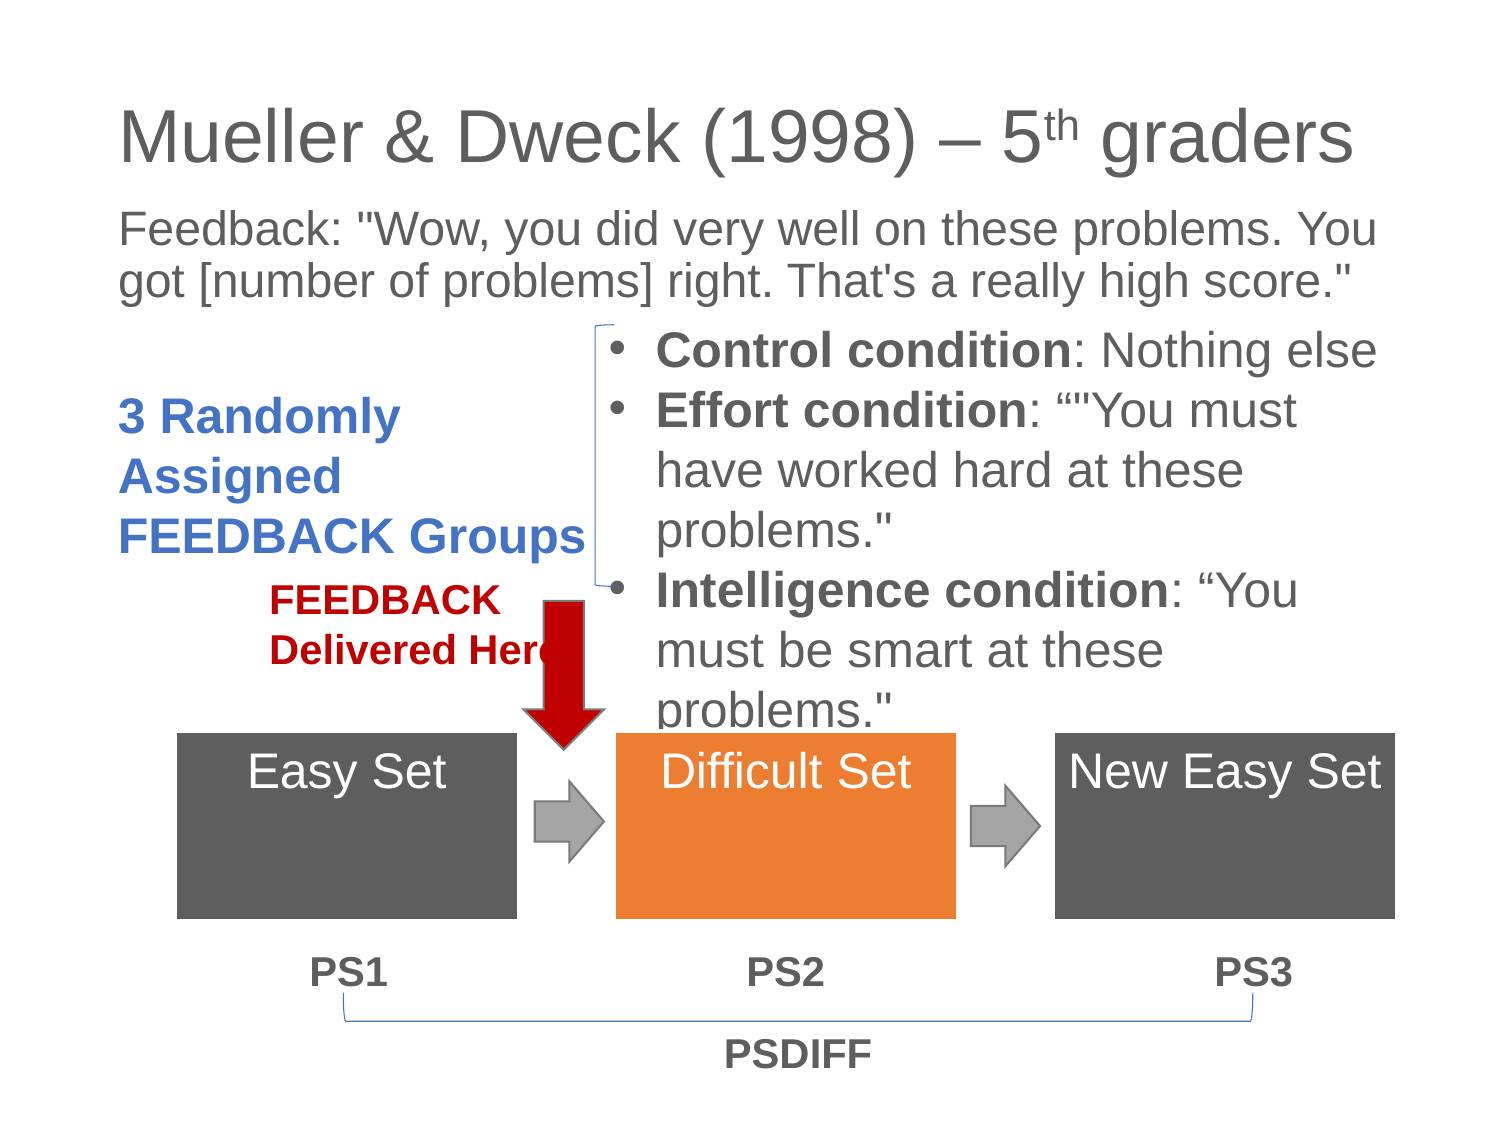

# Mueller & Dweck (1998) – 5th graders
Feedback: "Wow, you did very well on these problems. You got [number of problems] right. That's a really high score."
Control condition: Nothing else
Effort condition: “"You must have worked hard at these problems."
Intelligence condition: “You must be smart at these problems."

3 Randomly Assigned FEEDBACK Groups

FEEDBACK Delivered Here

Easy Set
Difficult Set
New Easy Set

PS1
PS2
PS3
PSDIFF